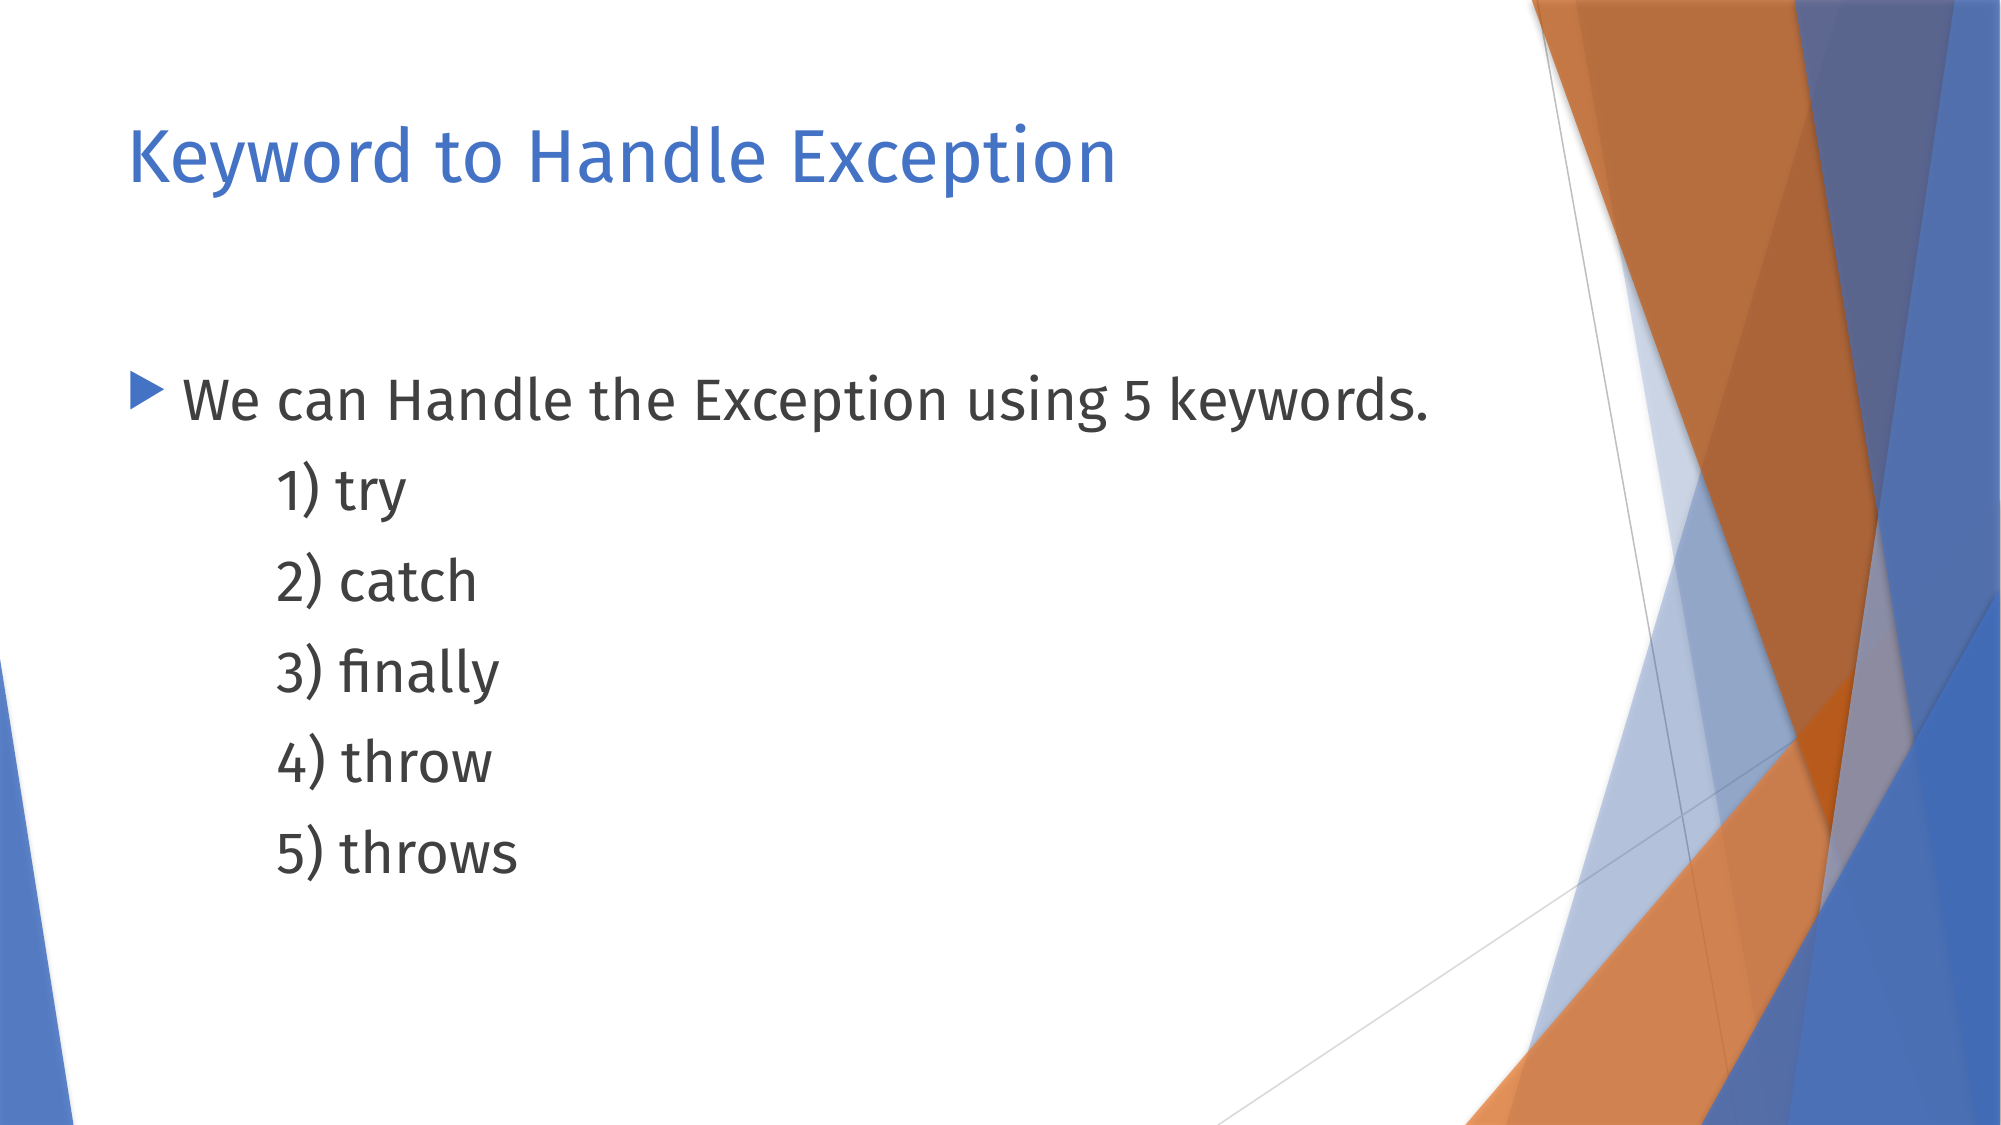

# Keyword to Handle Exception
We can Handle the Exception using 5 keywords.
	1) try
	2) catch
	3) finally
	4) throw
	5) throws